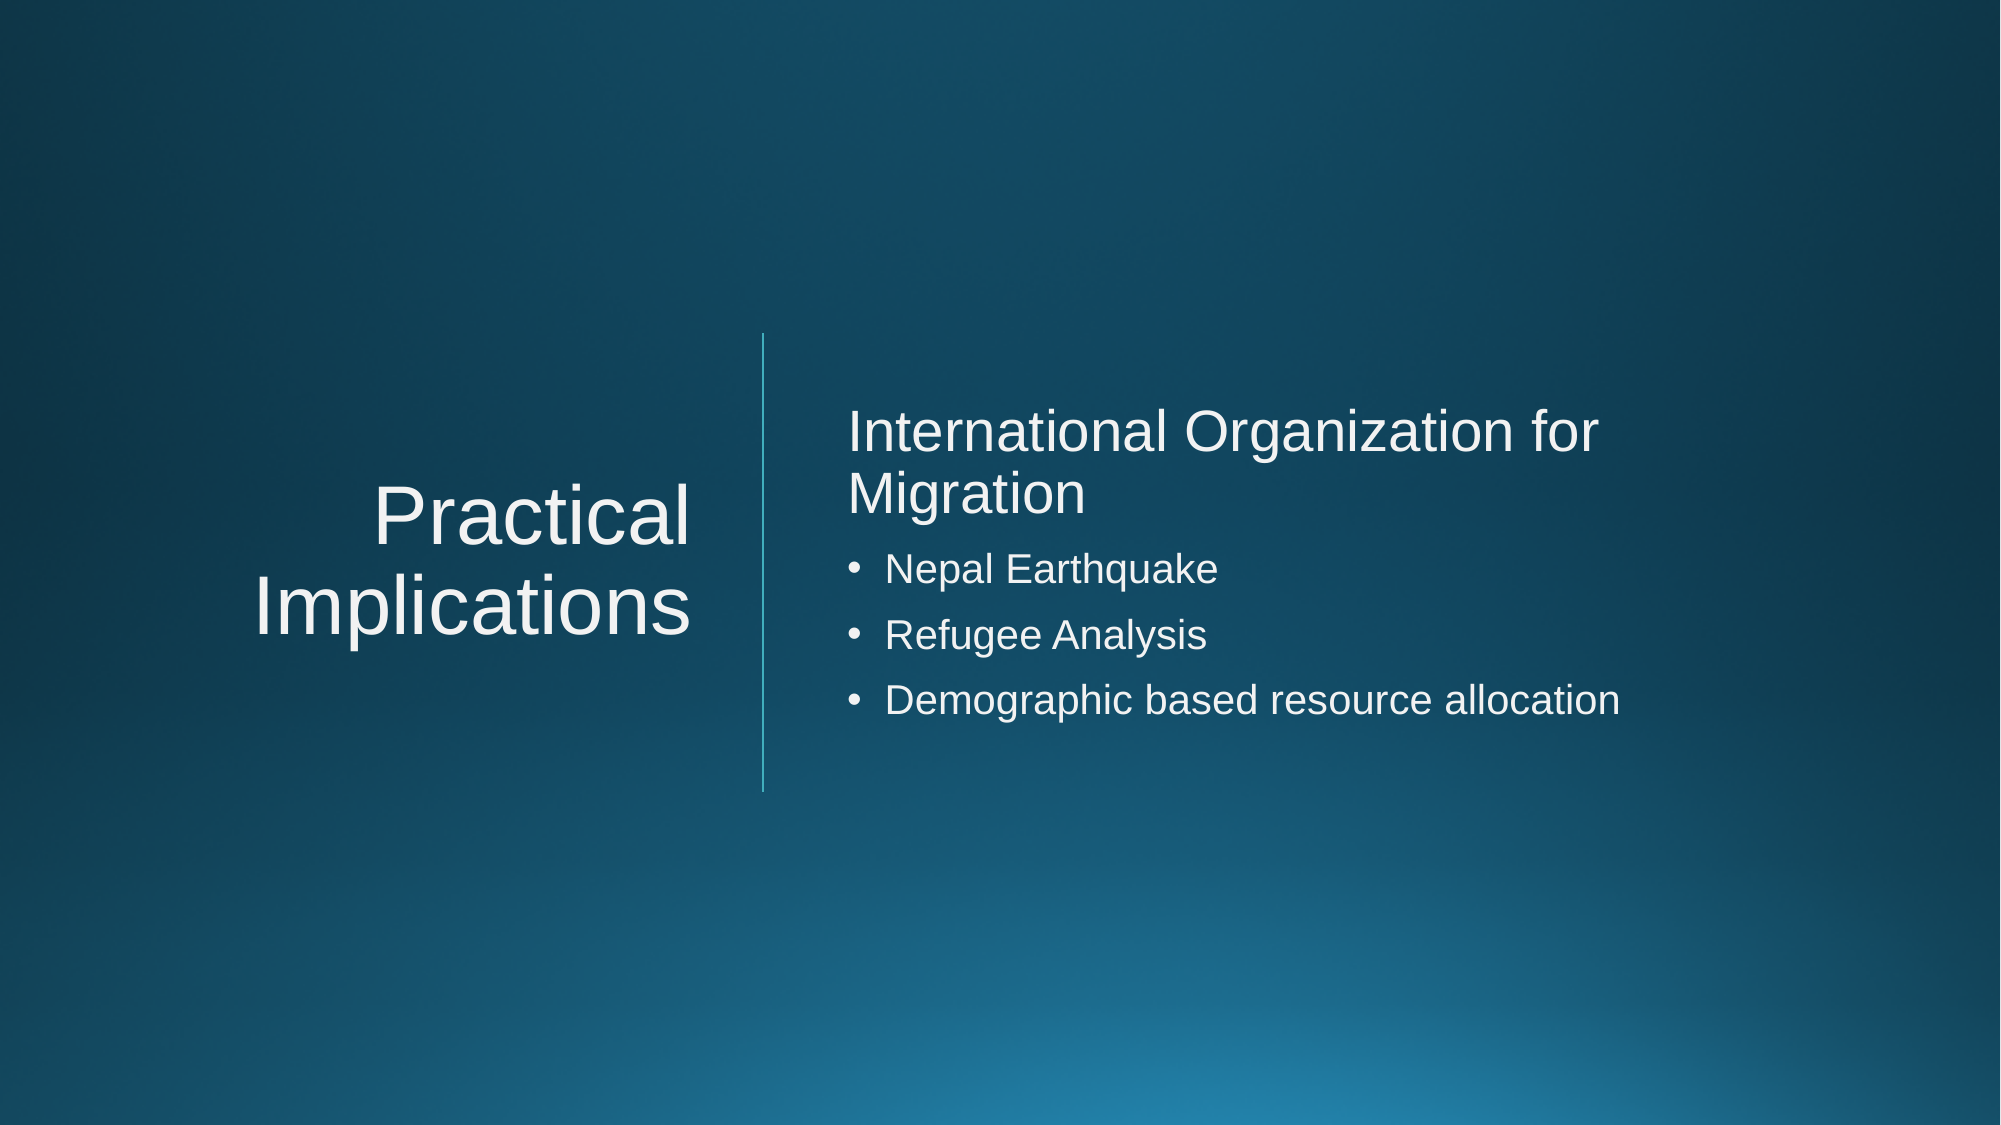

# Practical Implications
International Organization for Migration
Nepal Earthquake
Refugee Analysis
Demographic based resource allocation